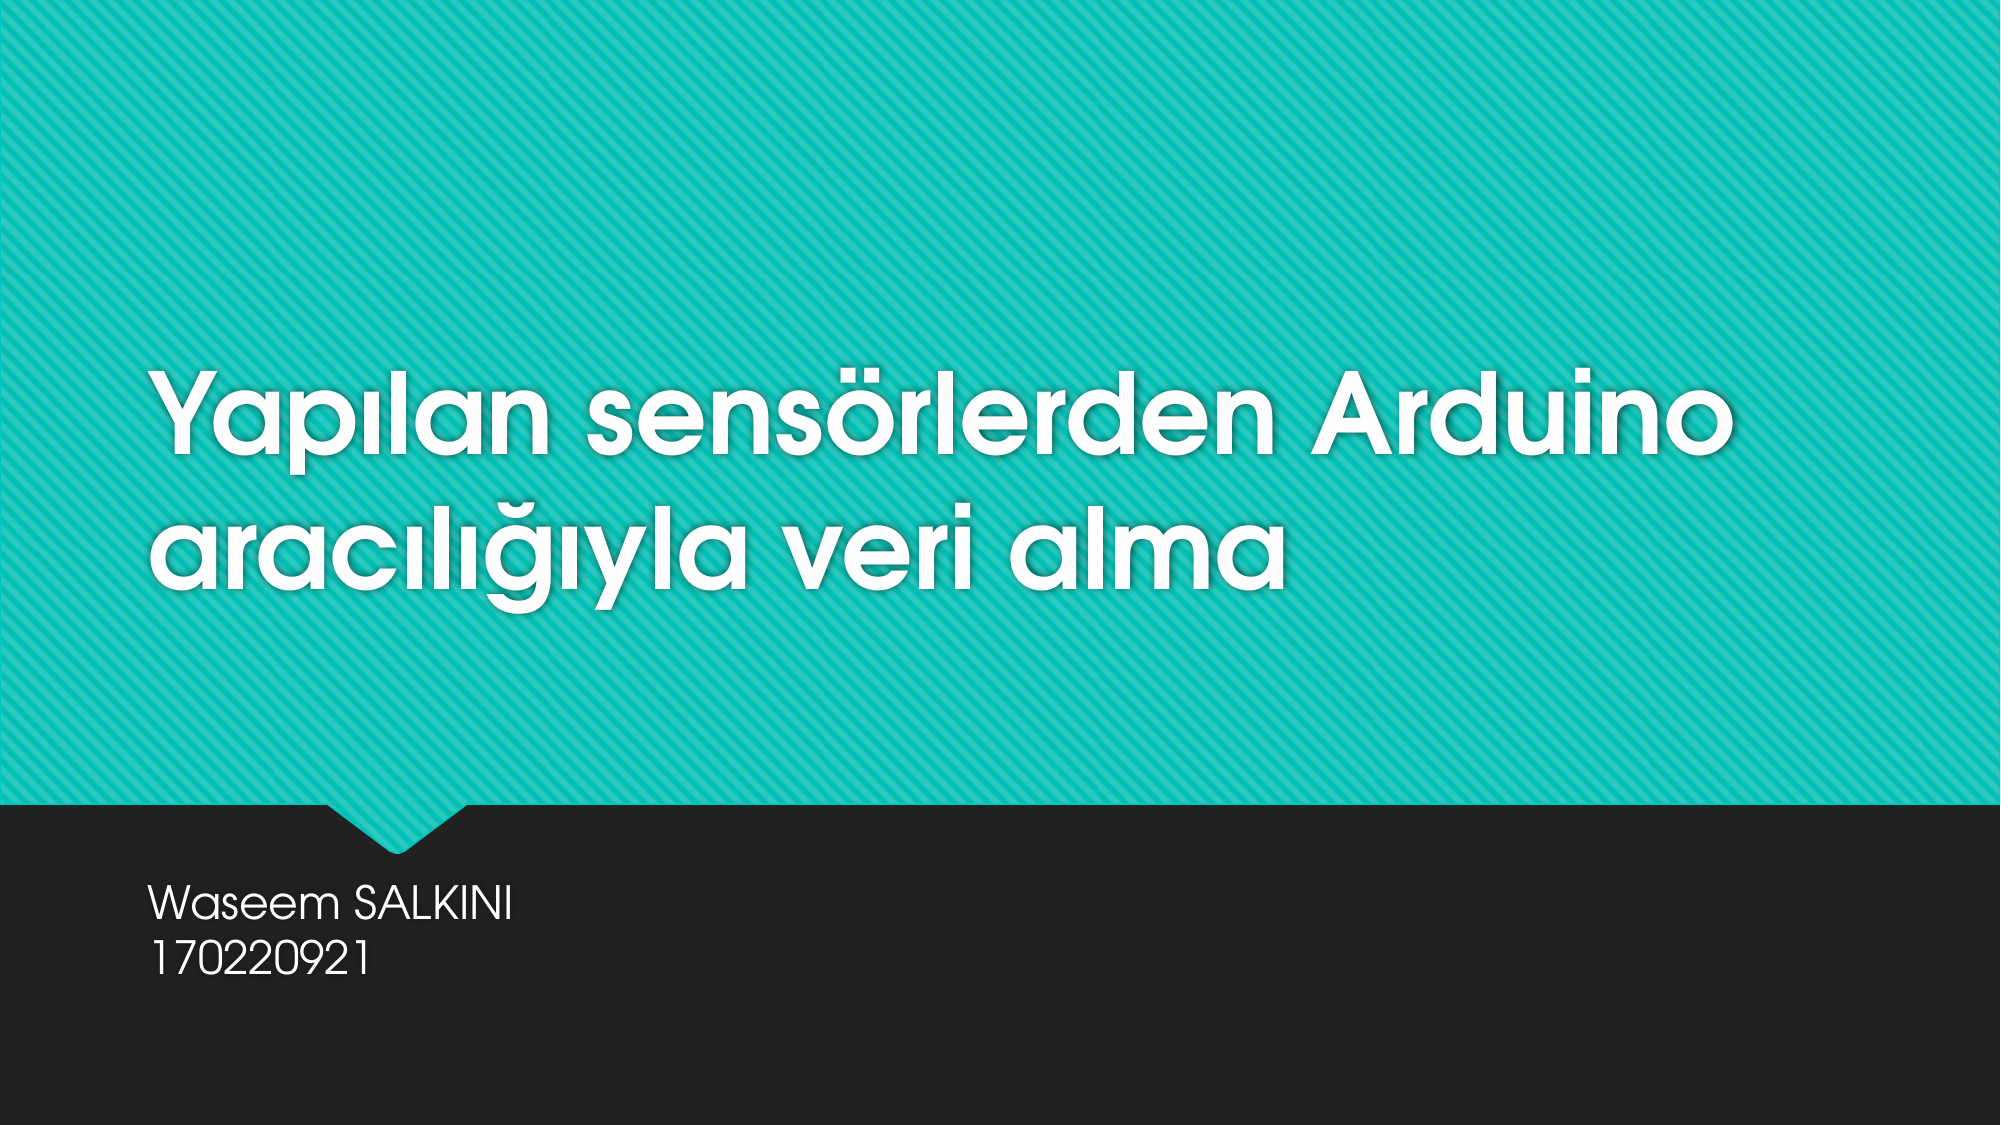

# Yapılan sensörlerden Arduino aracılığıyla veri alma
Waseem SALKINI
170220921